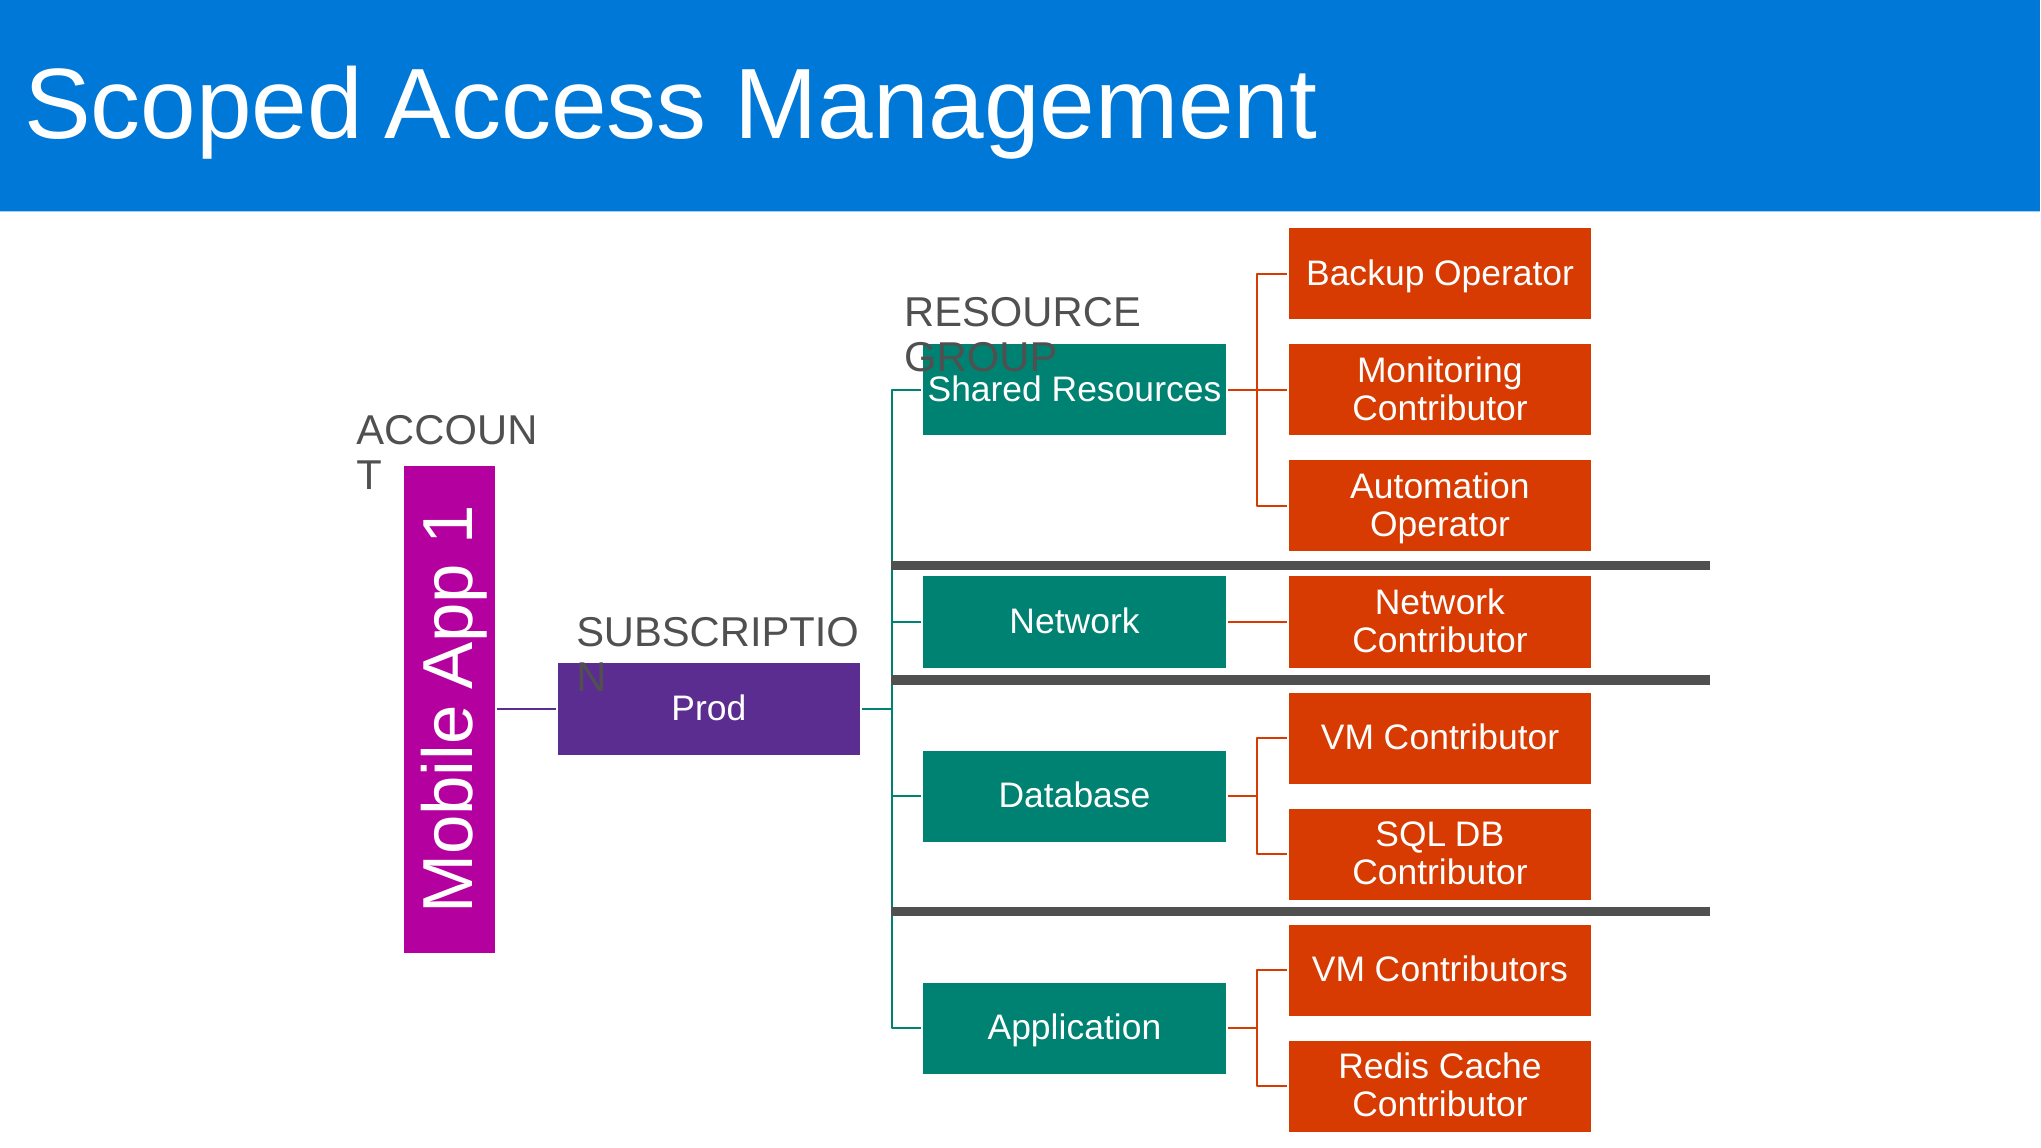

Scoped Access Management
#

Mobile App 1
Prod
Shared Resources
Backup Operator
Monitoring Contributor
Automation Operator
Network
Network Contributor
Database
VM Contributor
SQL DB Contributor
Application
VM Contributors
Redis Cache Contributor
RESOURCE GROUP
ACCOUNT
SUBSCRIPTION